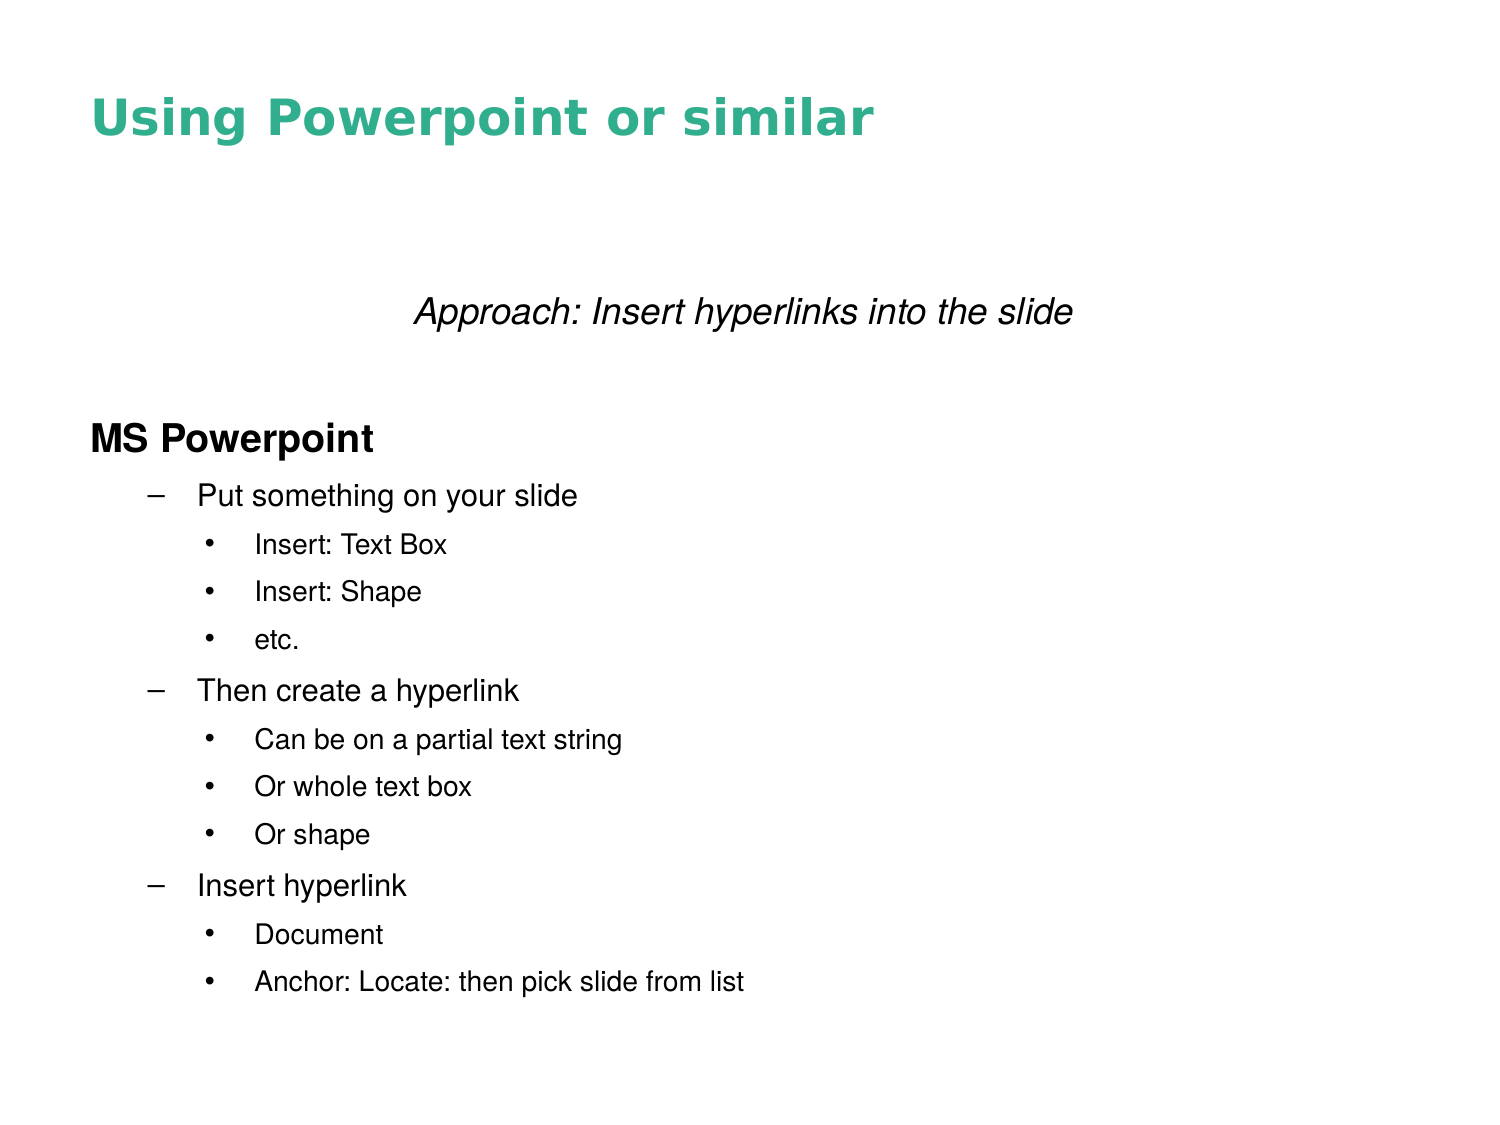

# Using Powerpoint or similar
Approach: Insert hyperlinks into the slide

MS Powerpoint
Put something on your slide
Insert: Text Box
Insert: Shape
etc.
Then create a hyperlink
Can be on a partial text string
Or whole text box
Or shape
Insert hyperlink
Document
Anchor: Locate: then pick slide from list